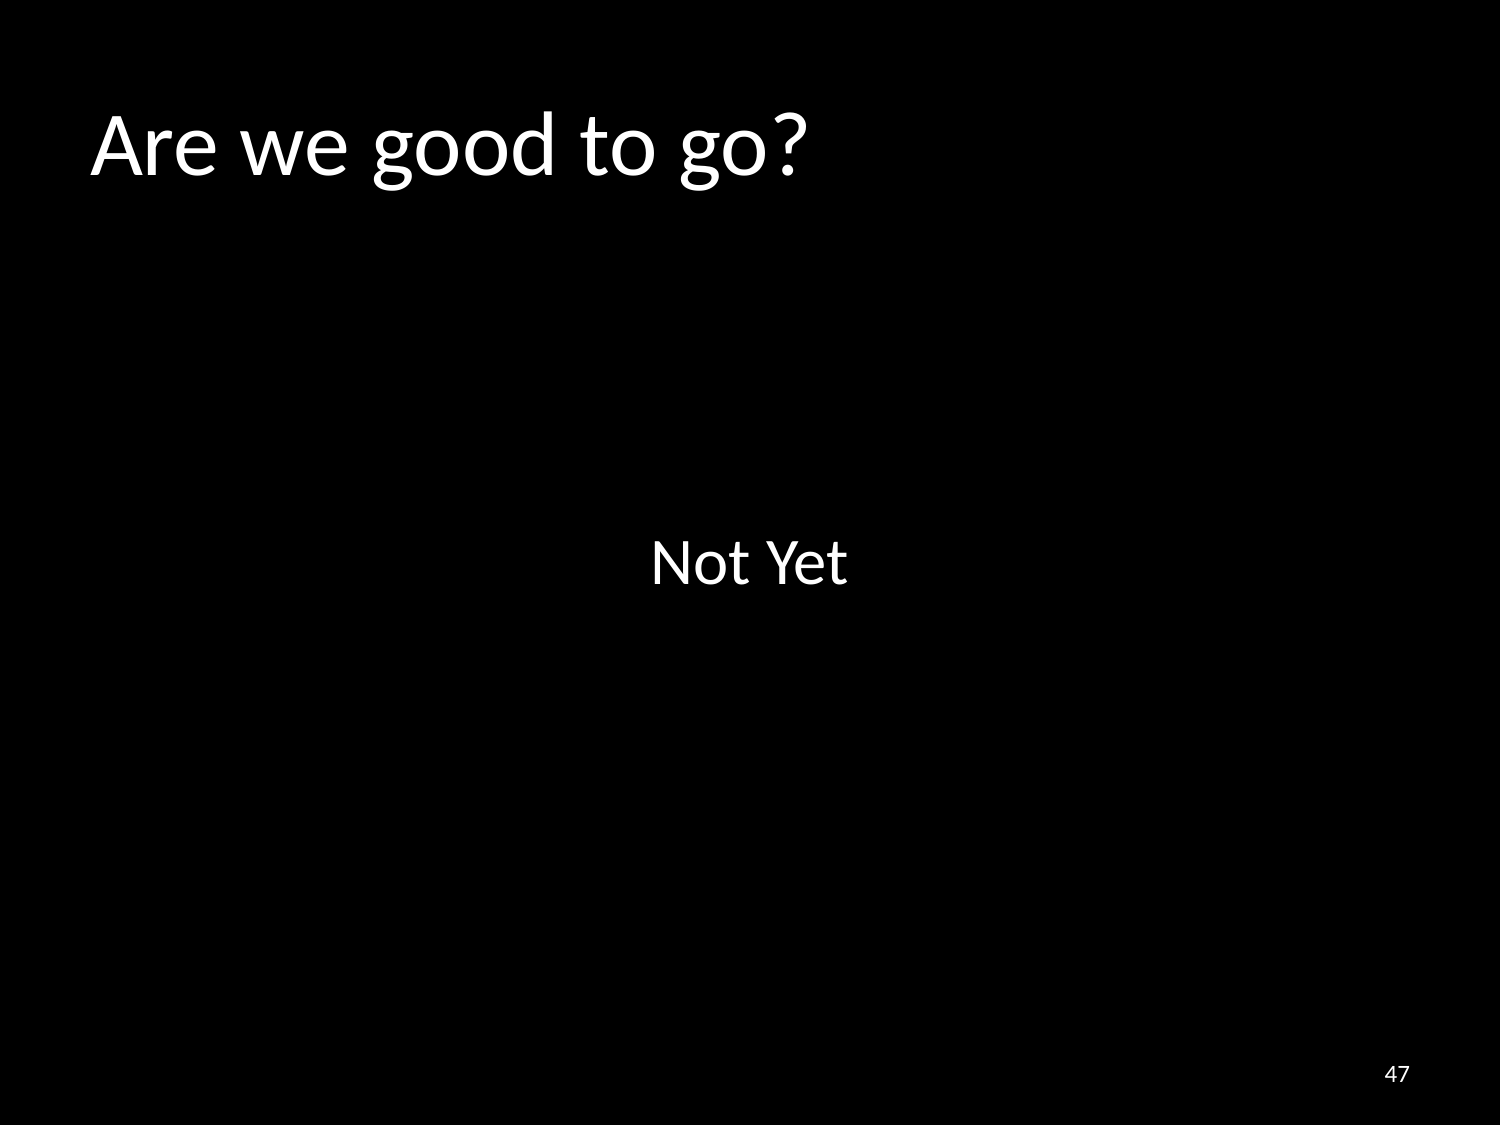

# Are we good to go?
Not Yet
47